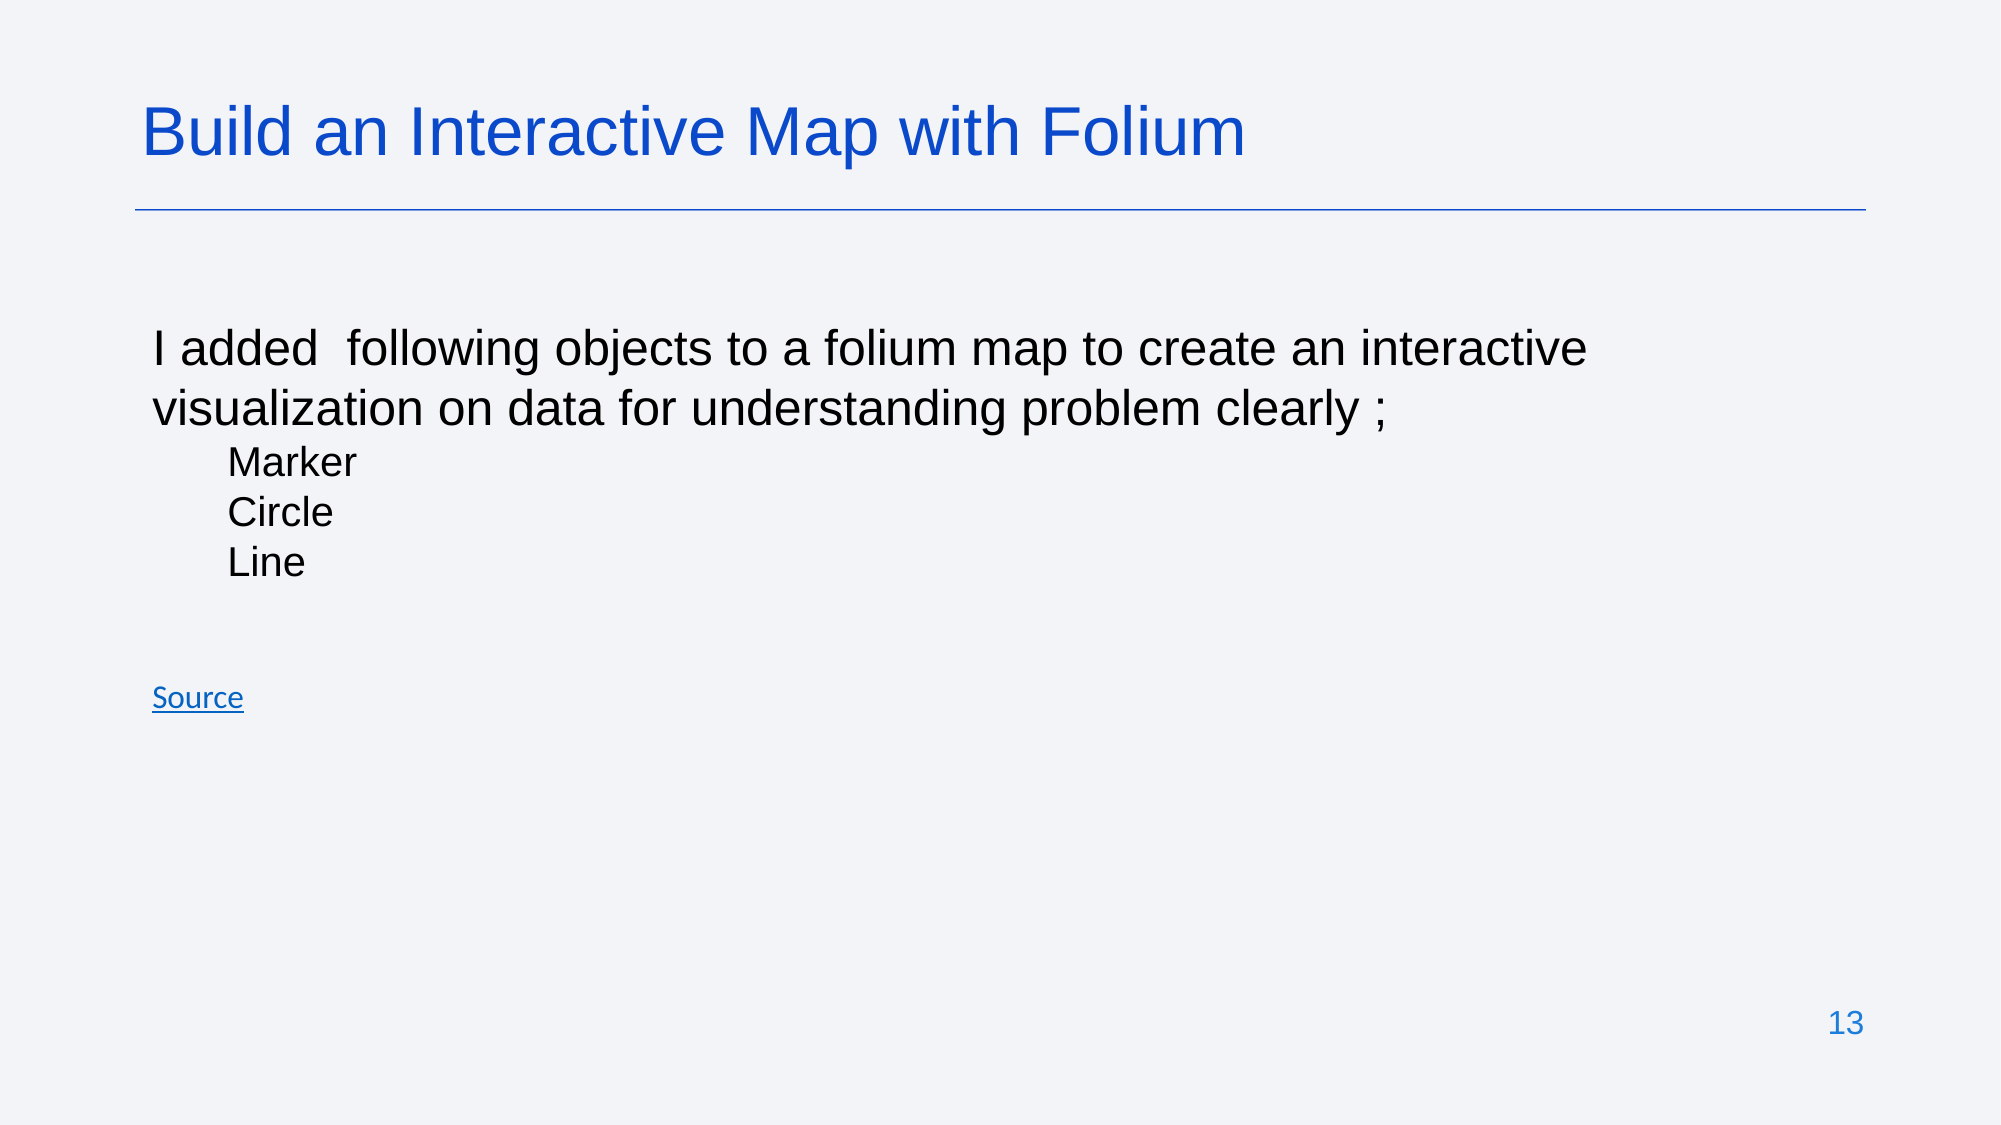

Build an Interactive Map with Folium
I added  following objects to a folium map to create an interactive visualization on data for understanding problem clearly ;
Marker
Circle
Line

Source
13